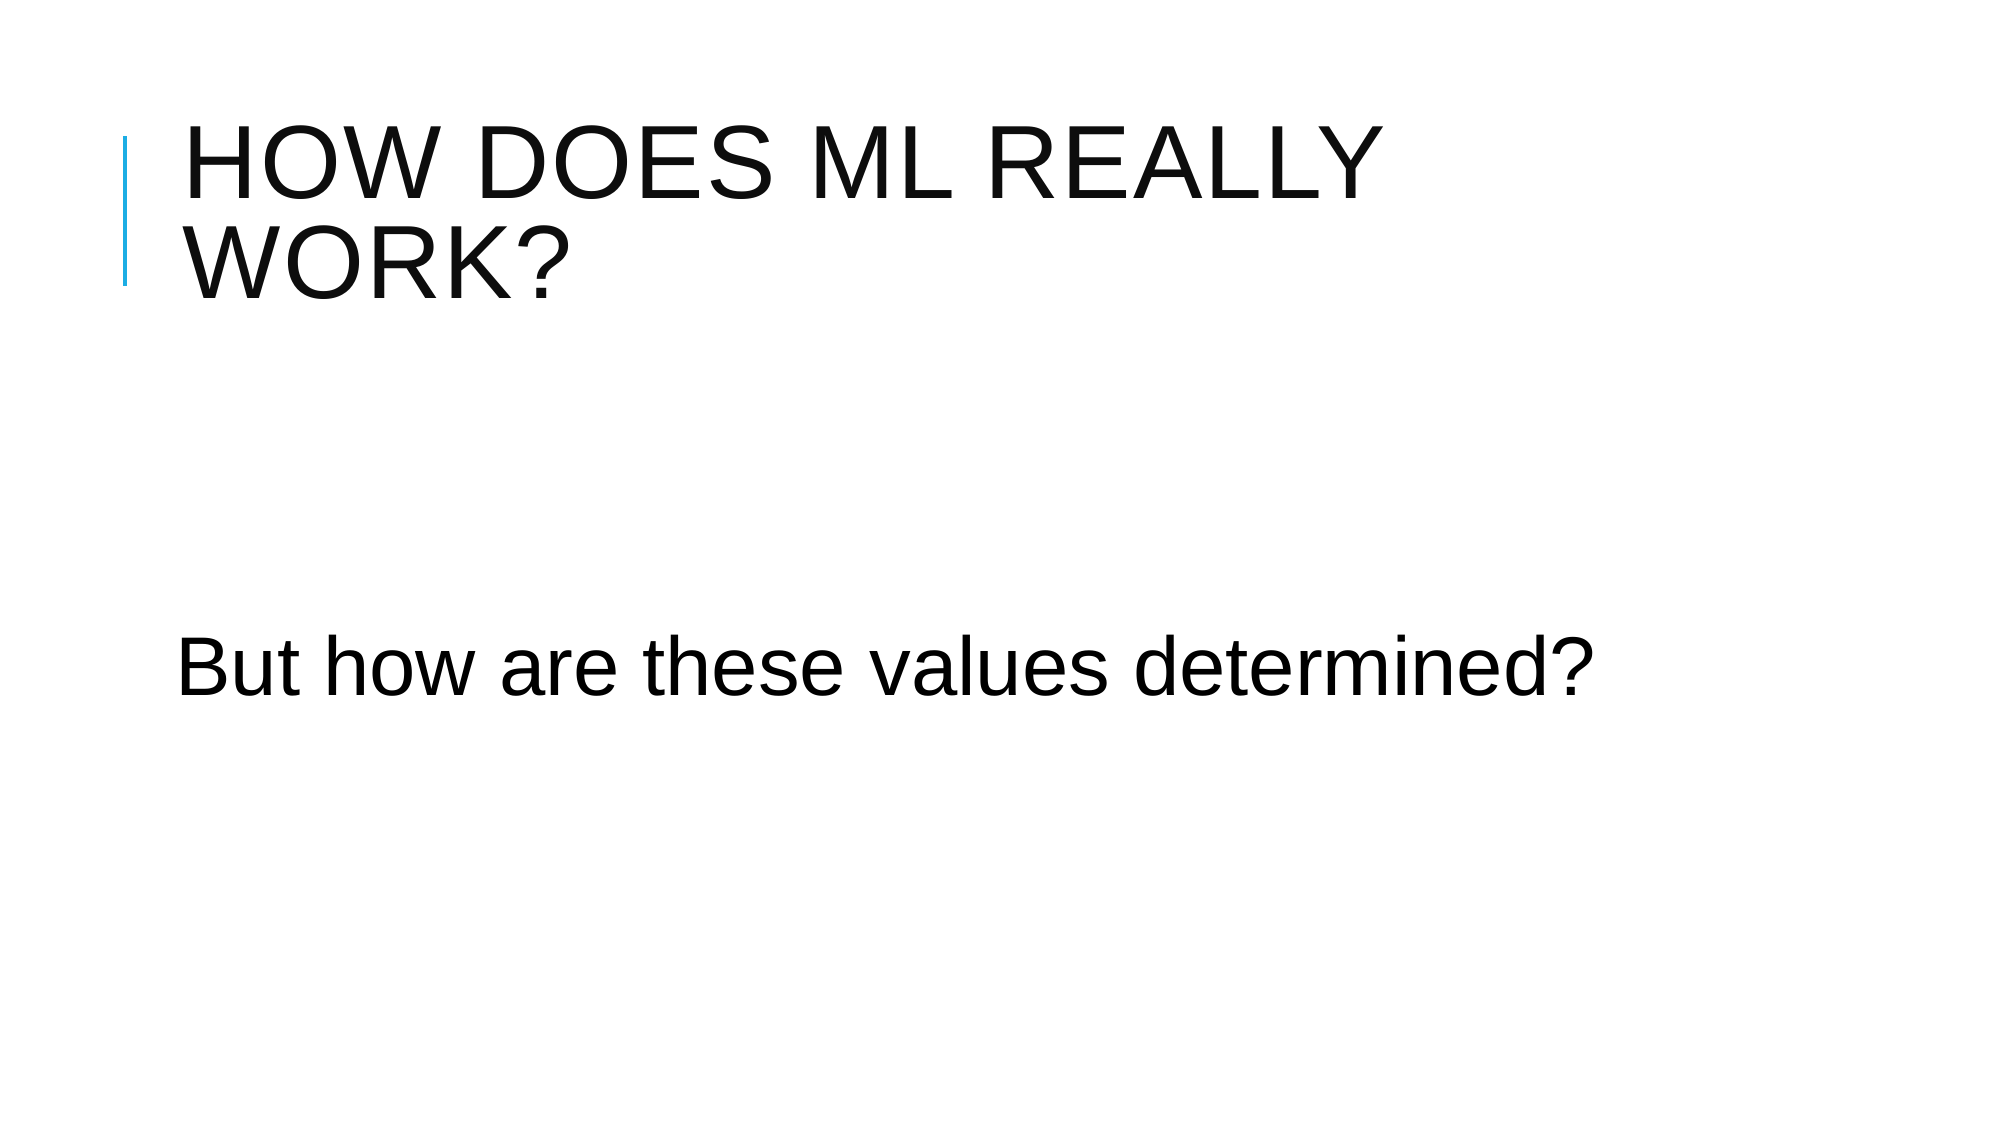

# How does ML really work?

But how are these values determined?